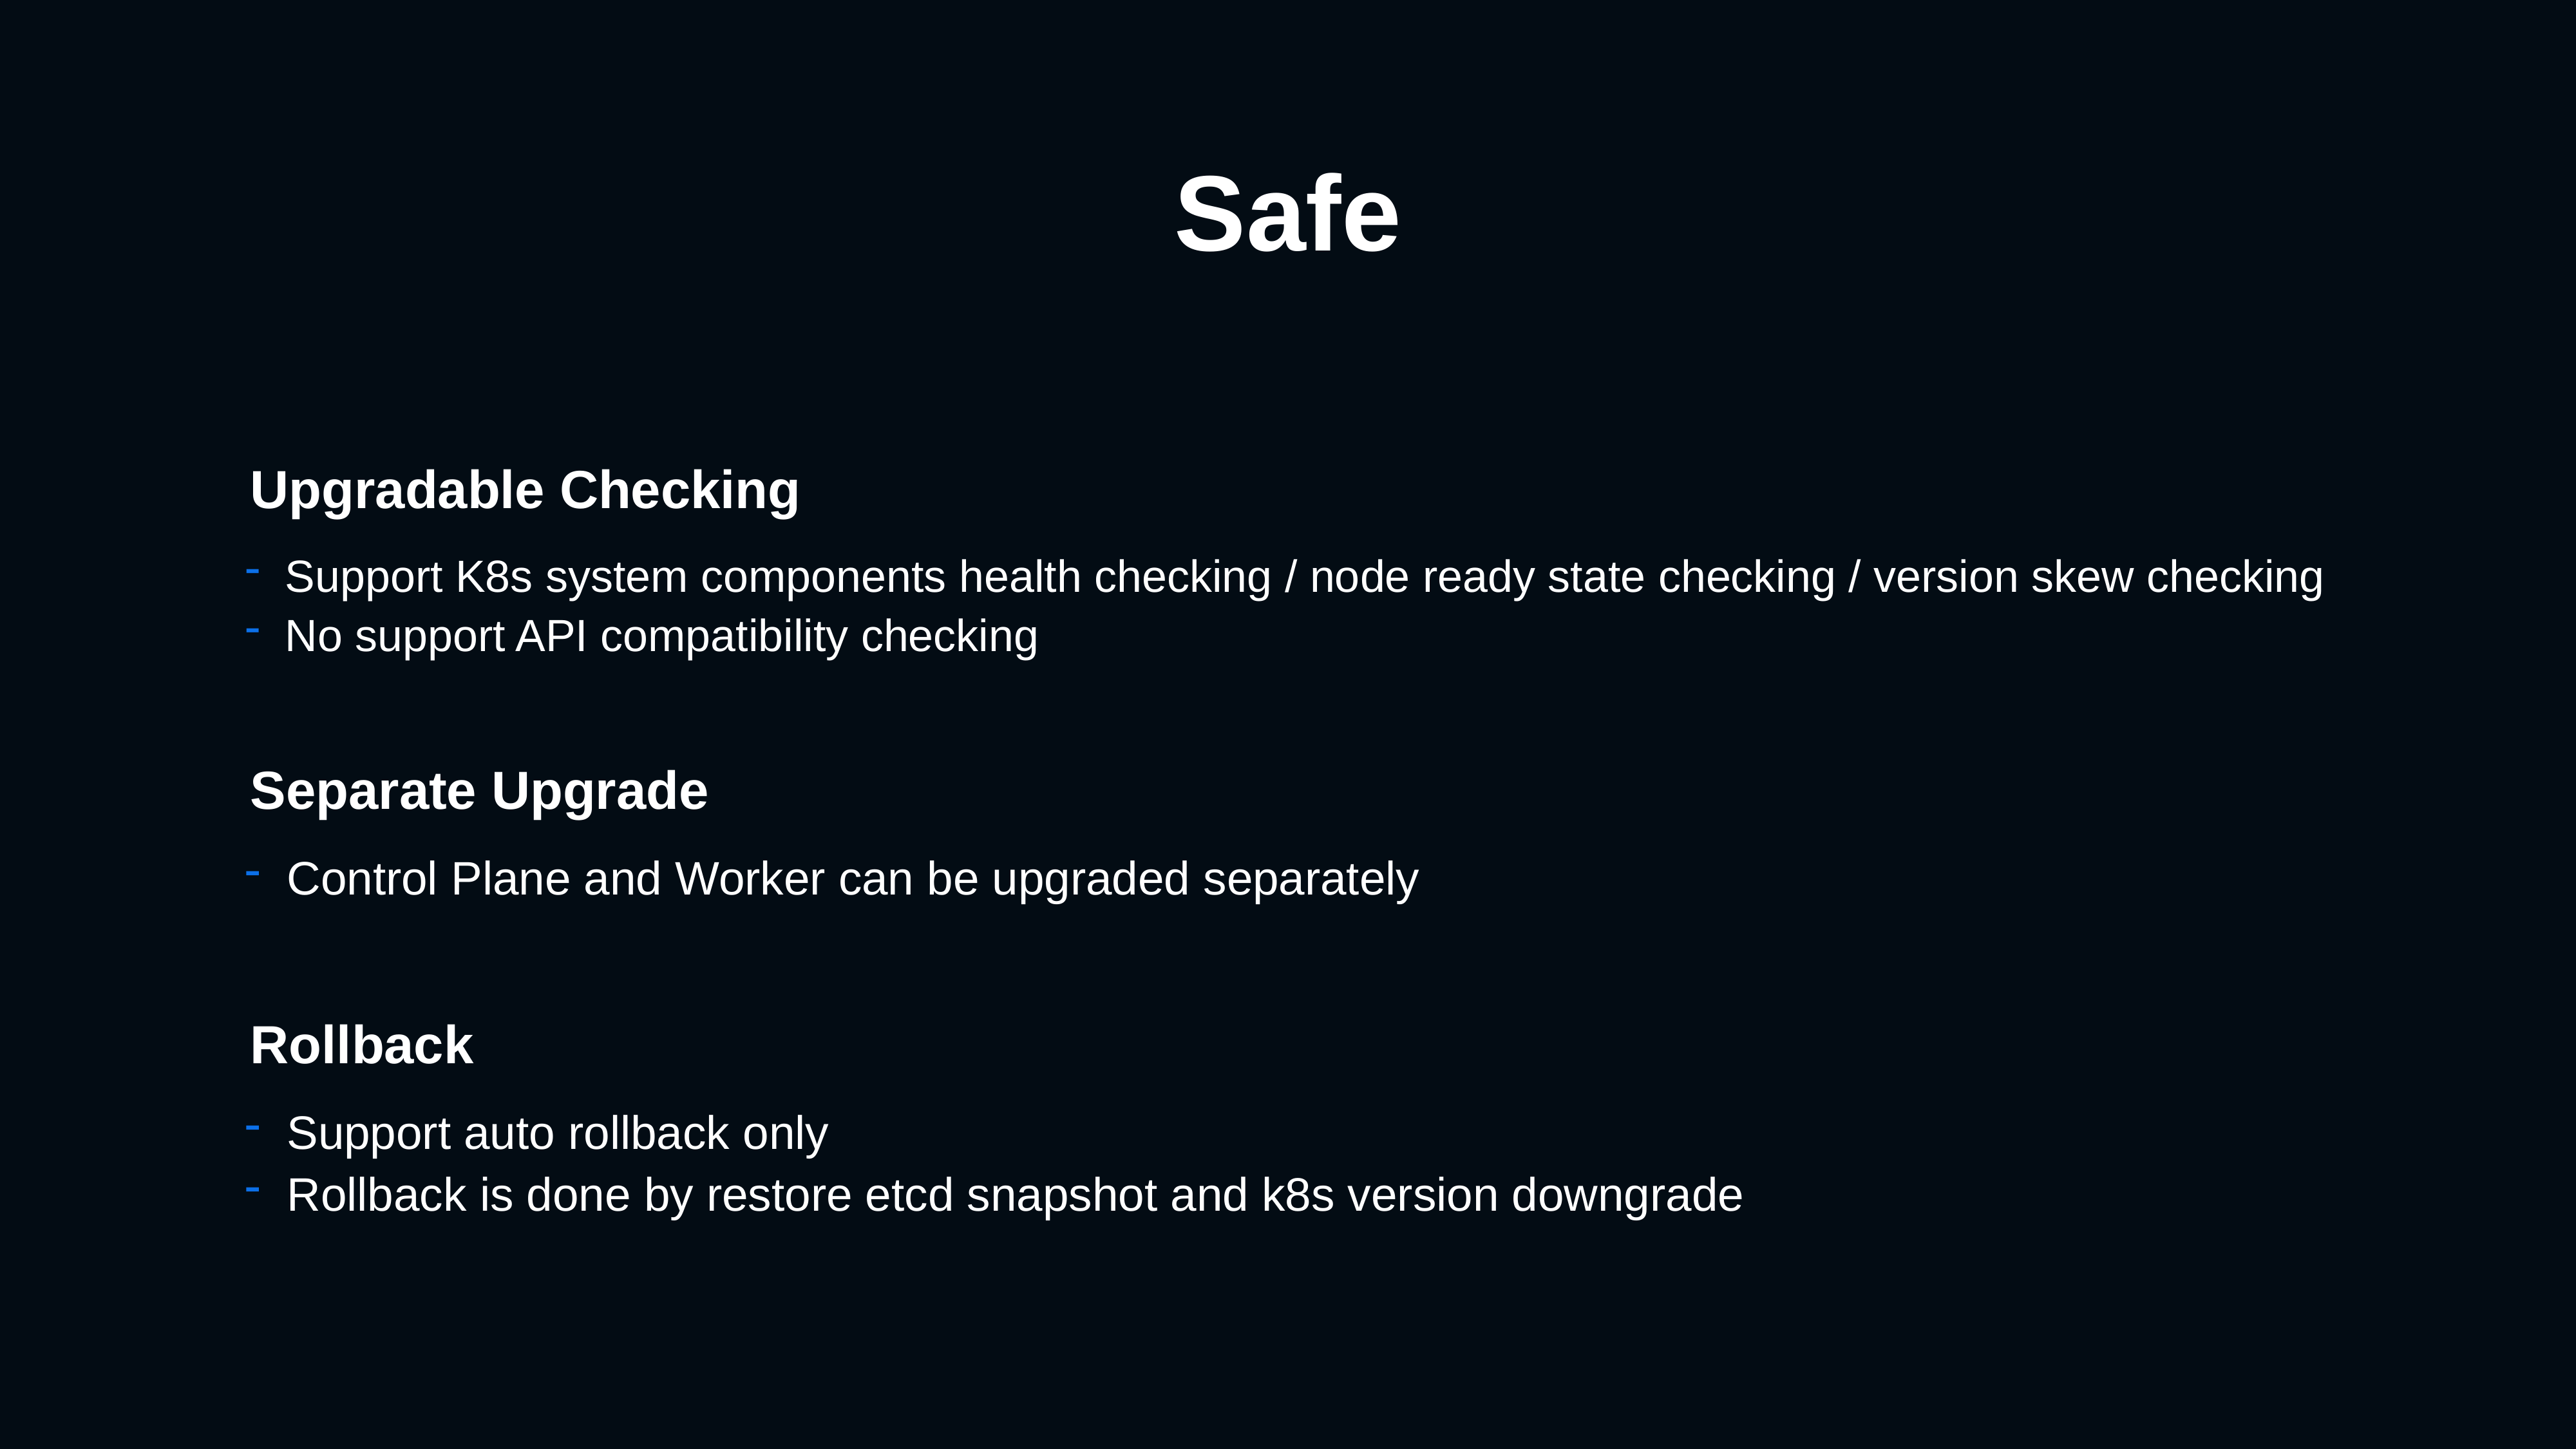

Safe
Upgradable Checking
Support K8s system components health checking / node ready state checking / version skew checking
No support API compatibility checking
Separate Upgrade
Control Plane and Worker can be upgraded separately
Rollback
Support auto rollback only
Rollback is done by restore etcd snapshot and k8s version downgrade